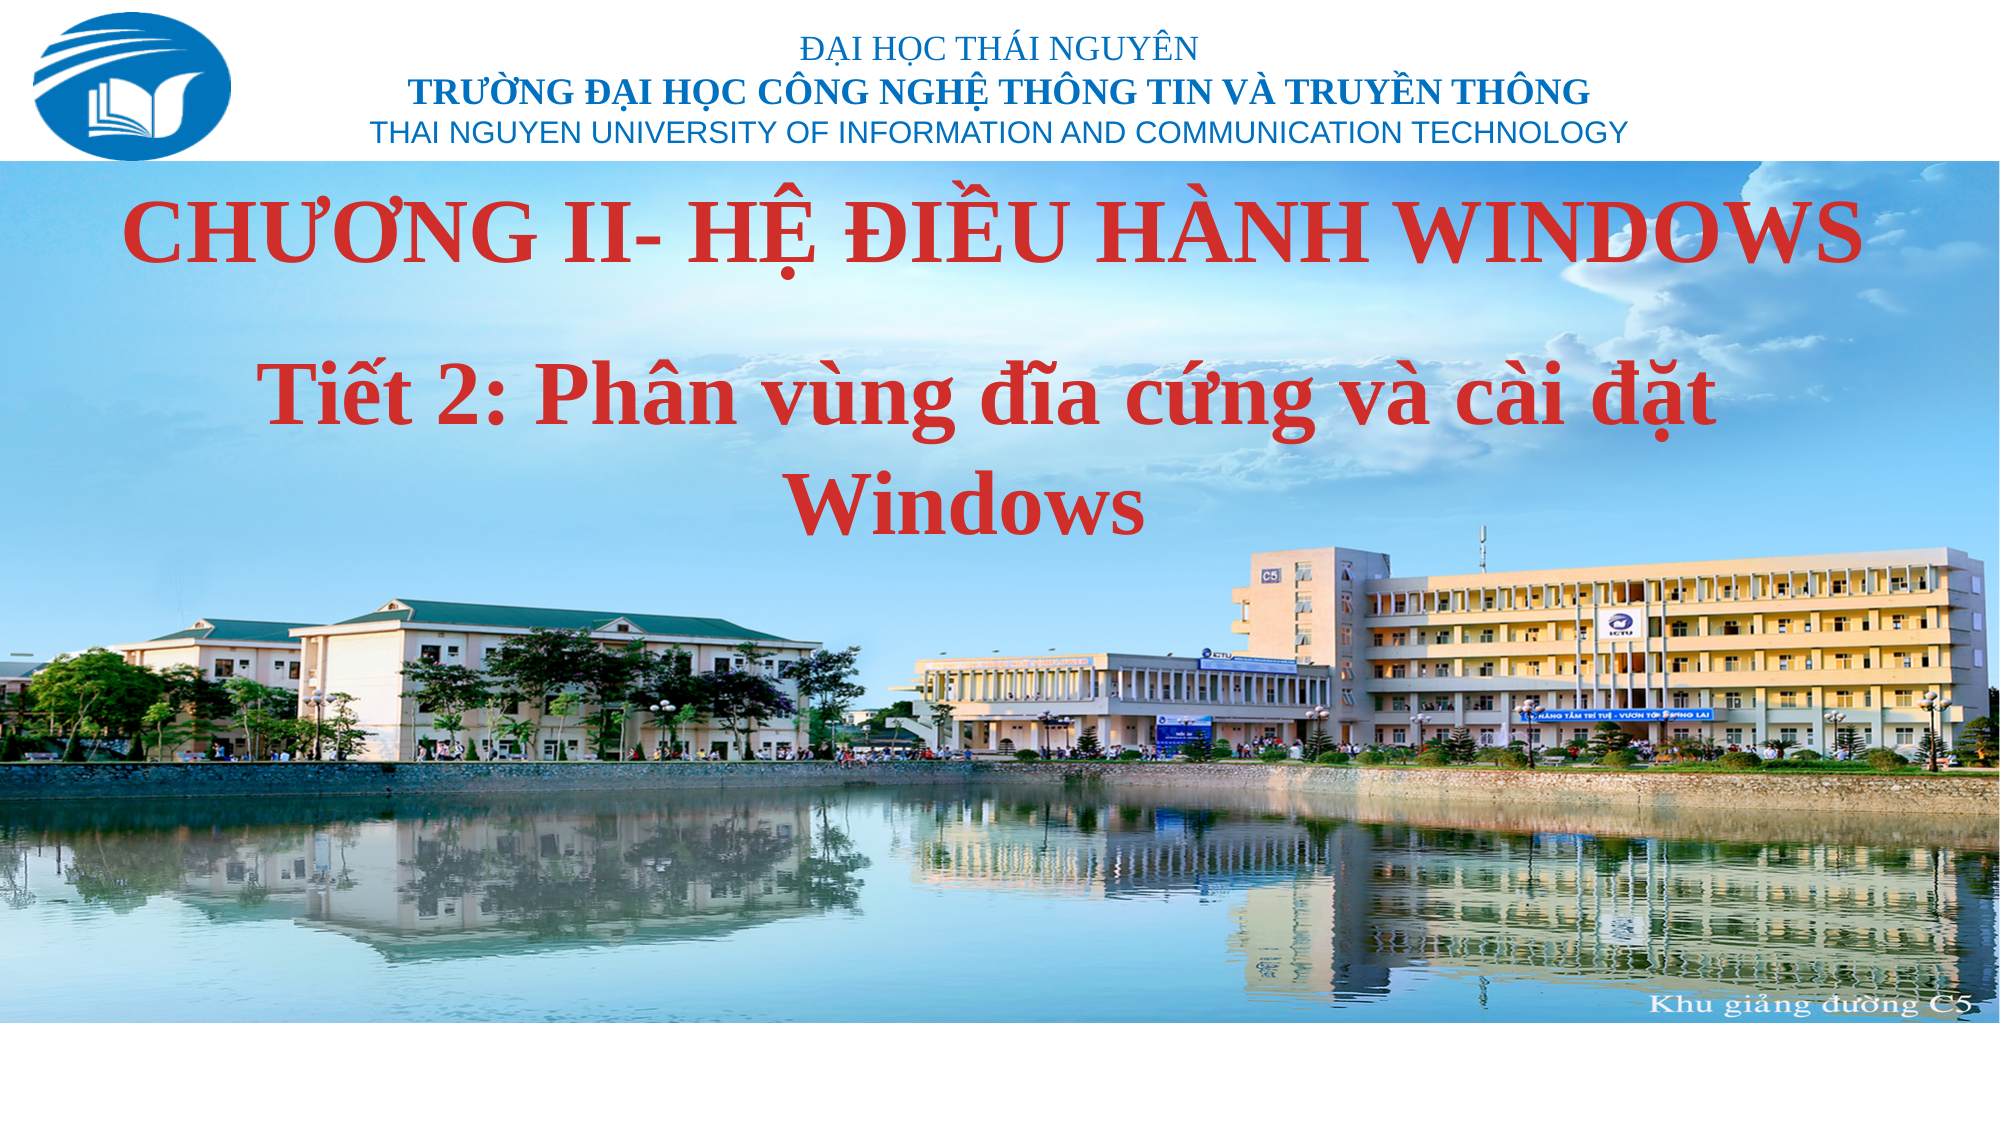

# CHƯƠNG II- HỆ ĐIỀU HÀNH WINDOWS
Tiết 2: Phân vùng đĩa cứng và cài đặt Windows